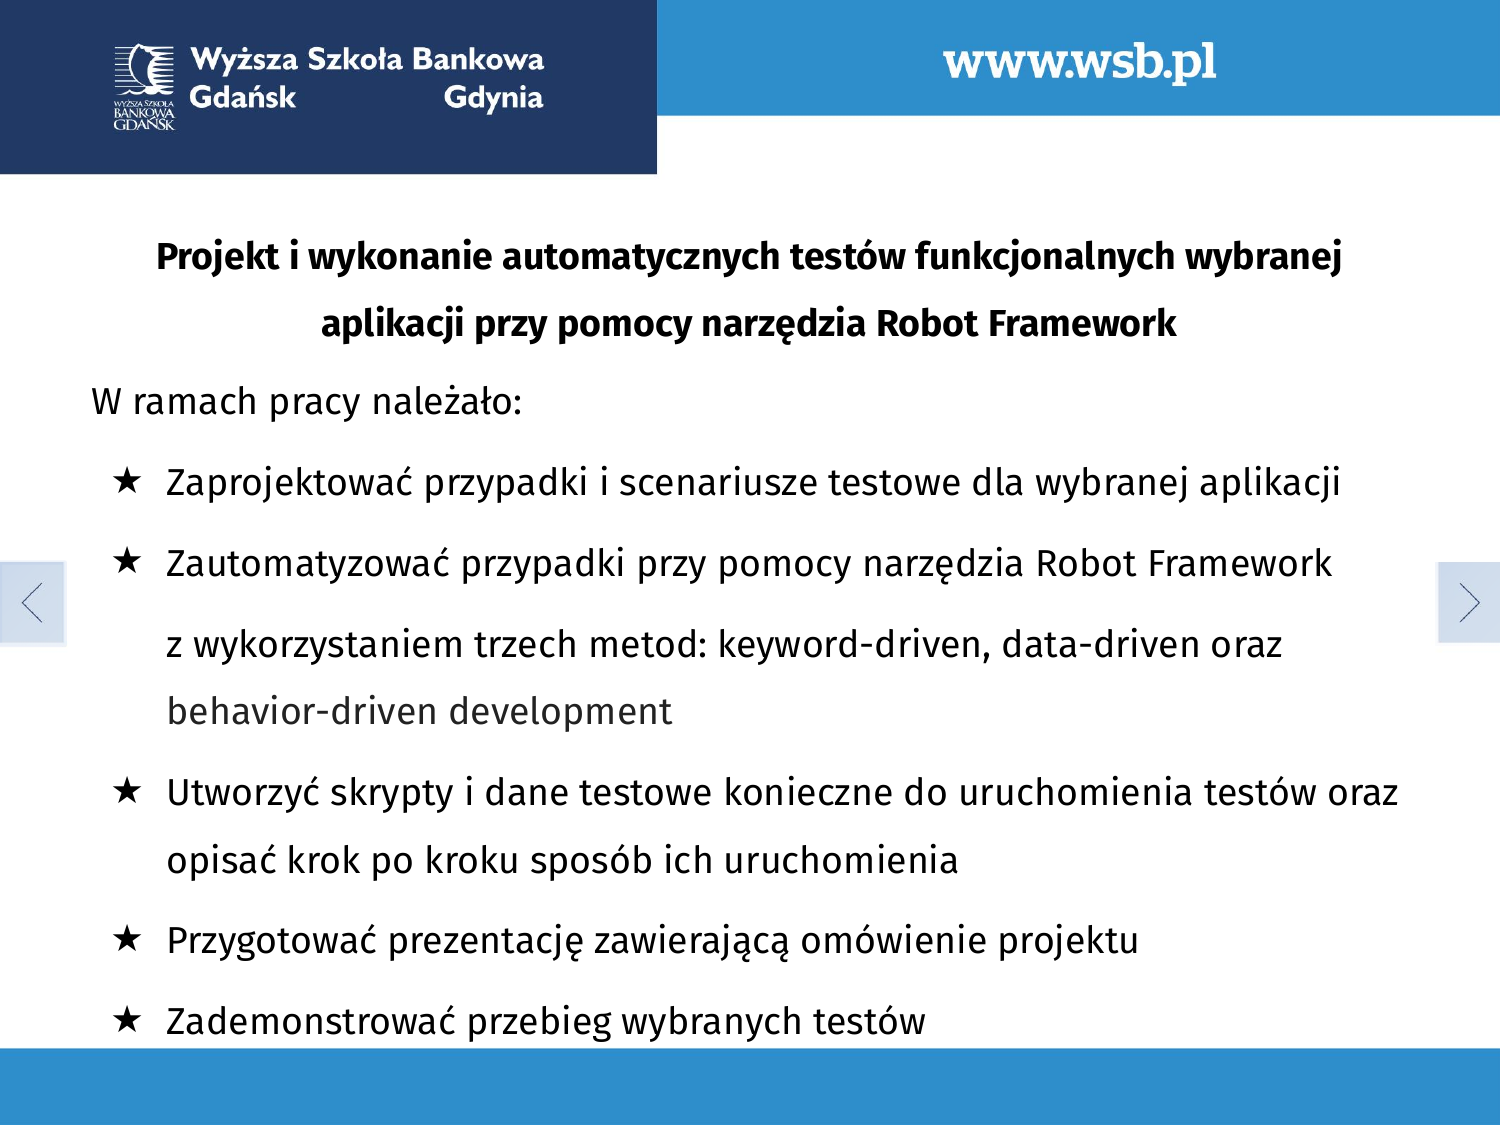

# Projekt i wykonanie automatycznych testów funkcjonalnych wybranej aplikacji przy pomocy narzędzia Robot Framework
W ramach pracy należało:
Zaprojektować przypadki i scenariusze testowe dla wybranej aplikacji
Zautomatyzować przypadki przy pomocy narzędzia Robot Framework
z wykorzystaniem trzech metod: keyword-driven, data-driven oraz behavior-driven development
Utworzyć skrypty i dane testowe konieczne do uruchomienia testów oraz opisać krok po kroku sposób ich uruchomienia
Przygotować prezentację zawierającą omówienie projektu
Zademonstrować przebieg wybranych testów